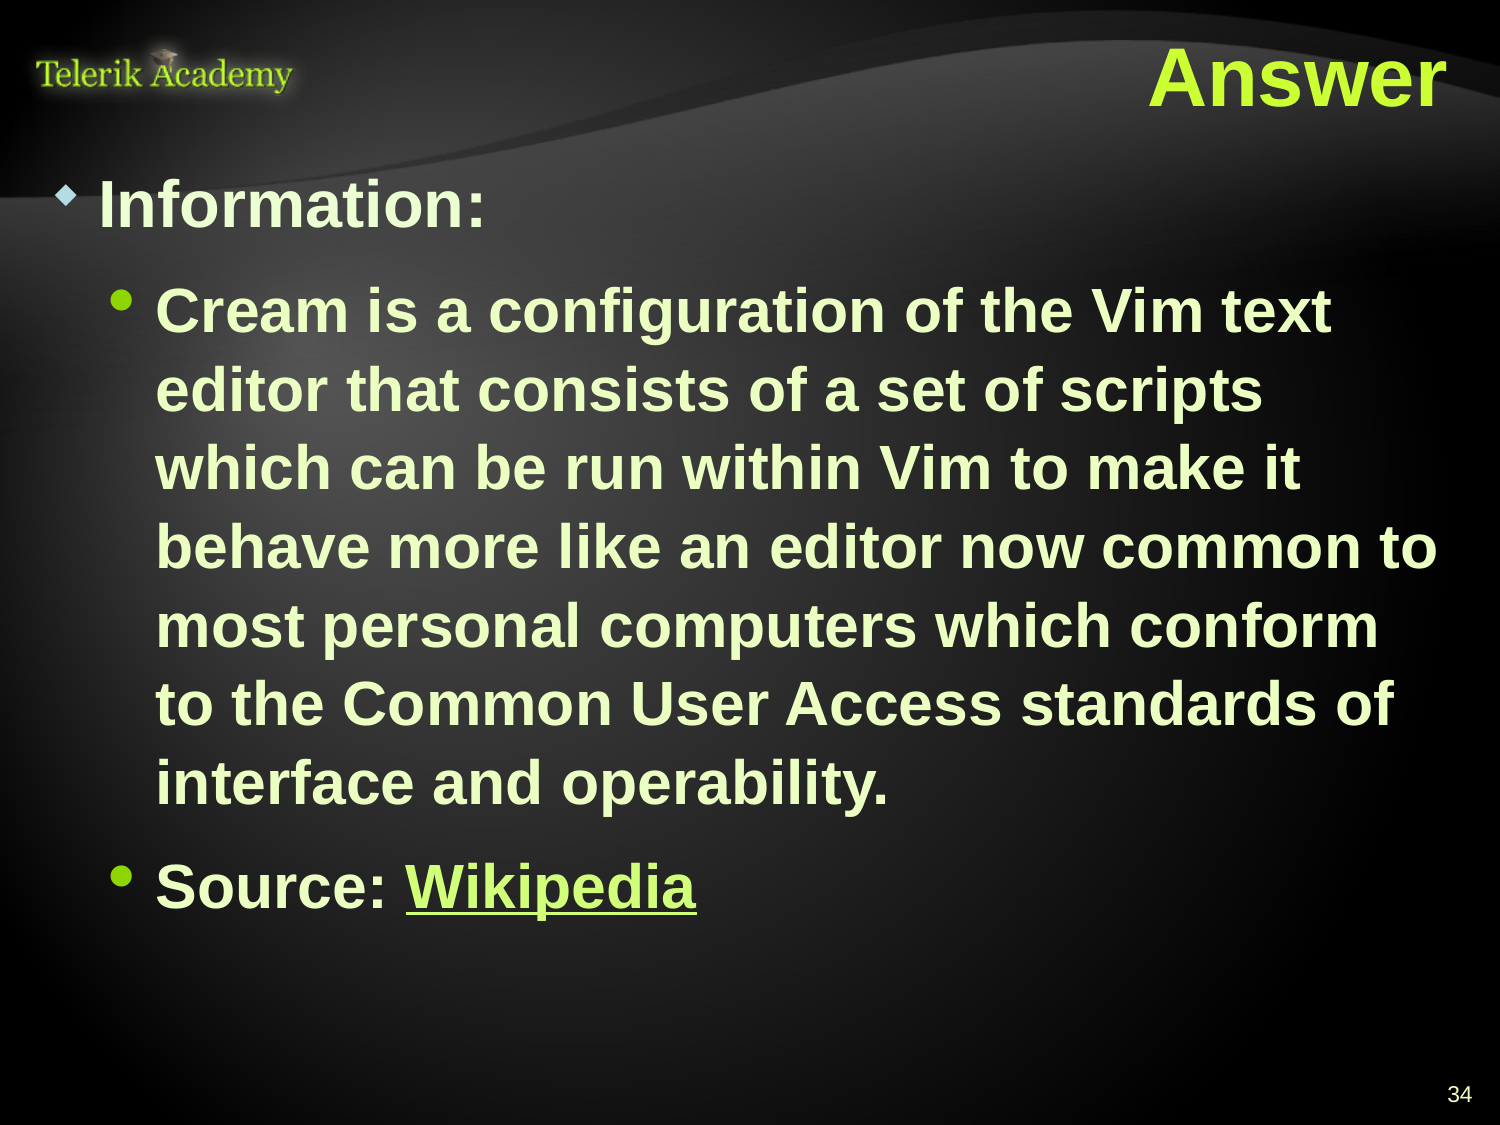

# Answer
Information:
Cream is a configuration of the Vim text editor that consists of a set of scripts which can be run within Vim to make it behave more like an editor now common to most personal computers which conform to the Common User Access standards of interface and operability.
Source: Wikipedia

34